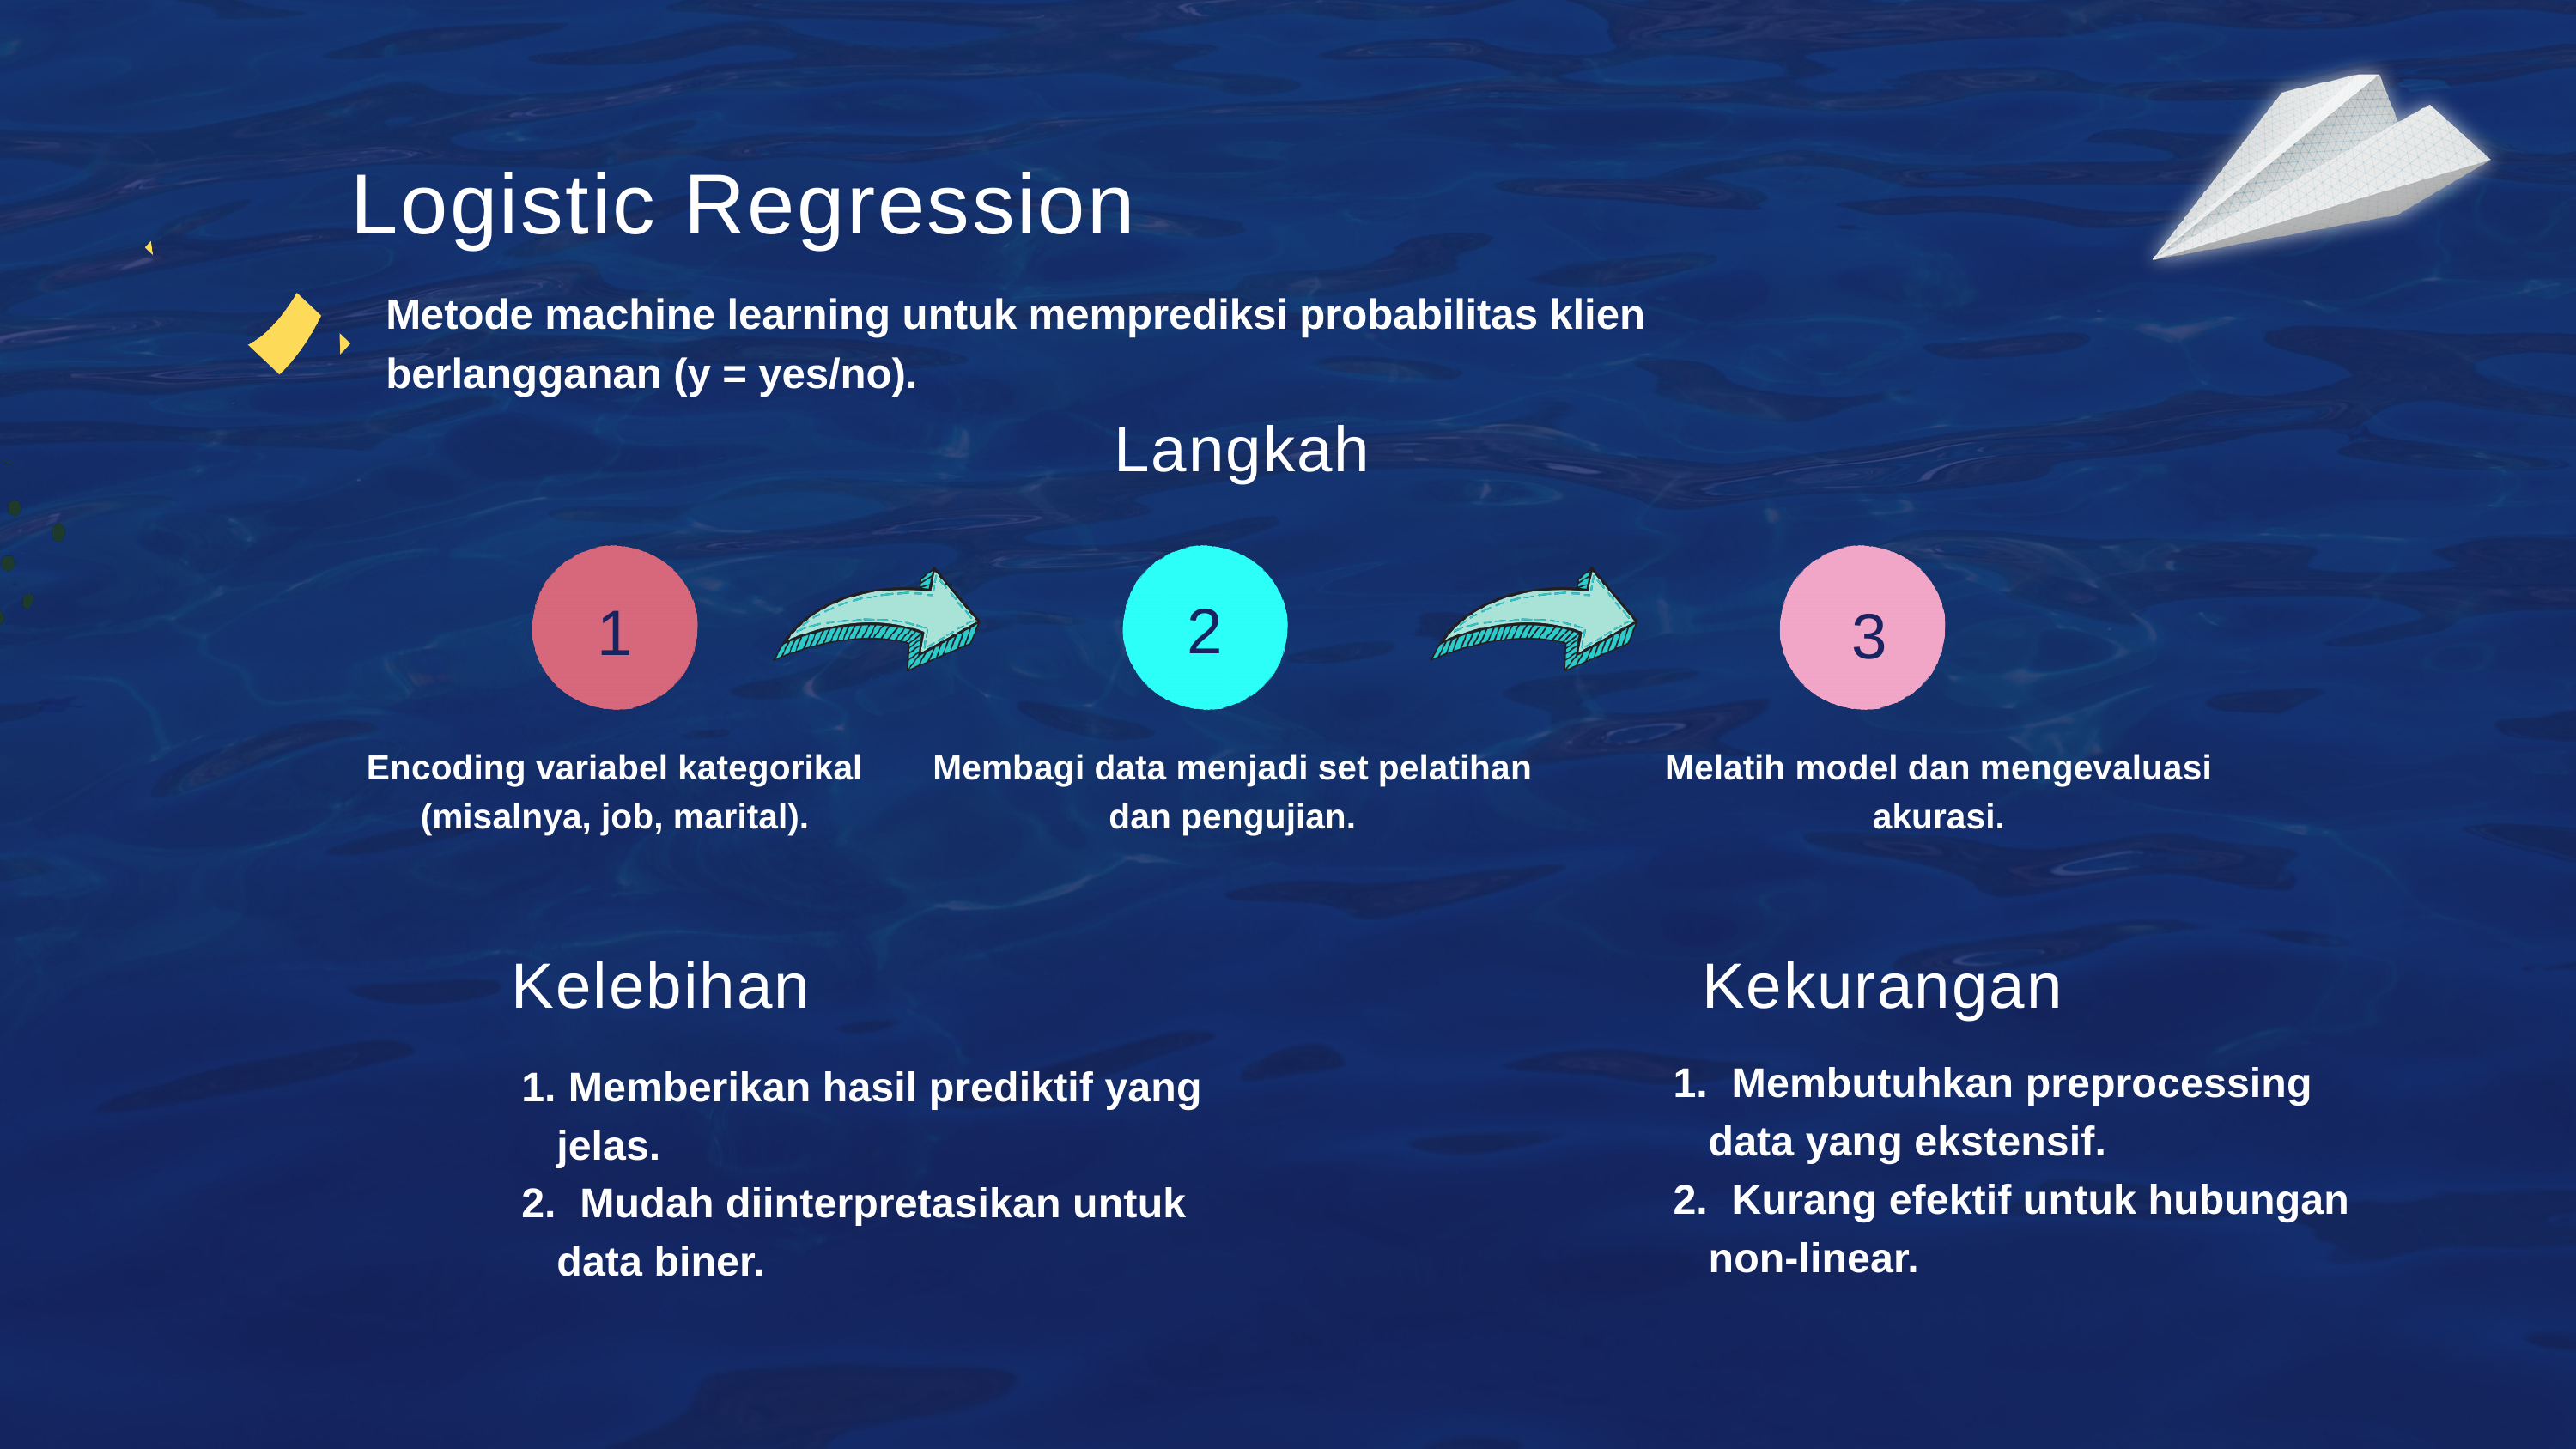

Logistic Regression

Metode machine learning untuk memprediksi probabilitas klien berlangganan (y = yes/no).
Langkah

3

2
1
Encoding variabel kategorikal (misalnya, job, marital).
Membagi data menjadi set pelatihan dan pengujian.
Melatih model dan mengevaluasi akurasi.
Kelebihan
Kekurangan
  Membutuhkan preprocessing data yang ekstensif.
  Kurang efektif untuk hubungan non-linear.
 Memberikan hasil prediktif yang jelas.
  Mudah diinterpretasikan untuk data biner.